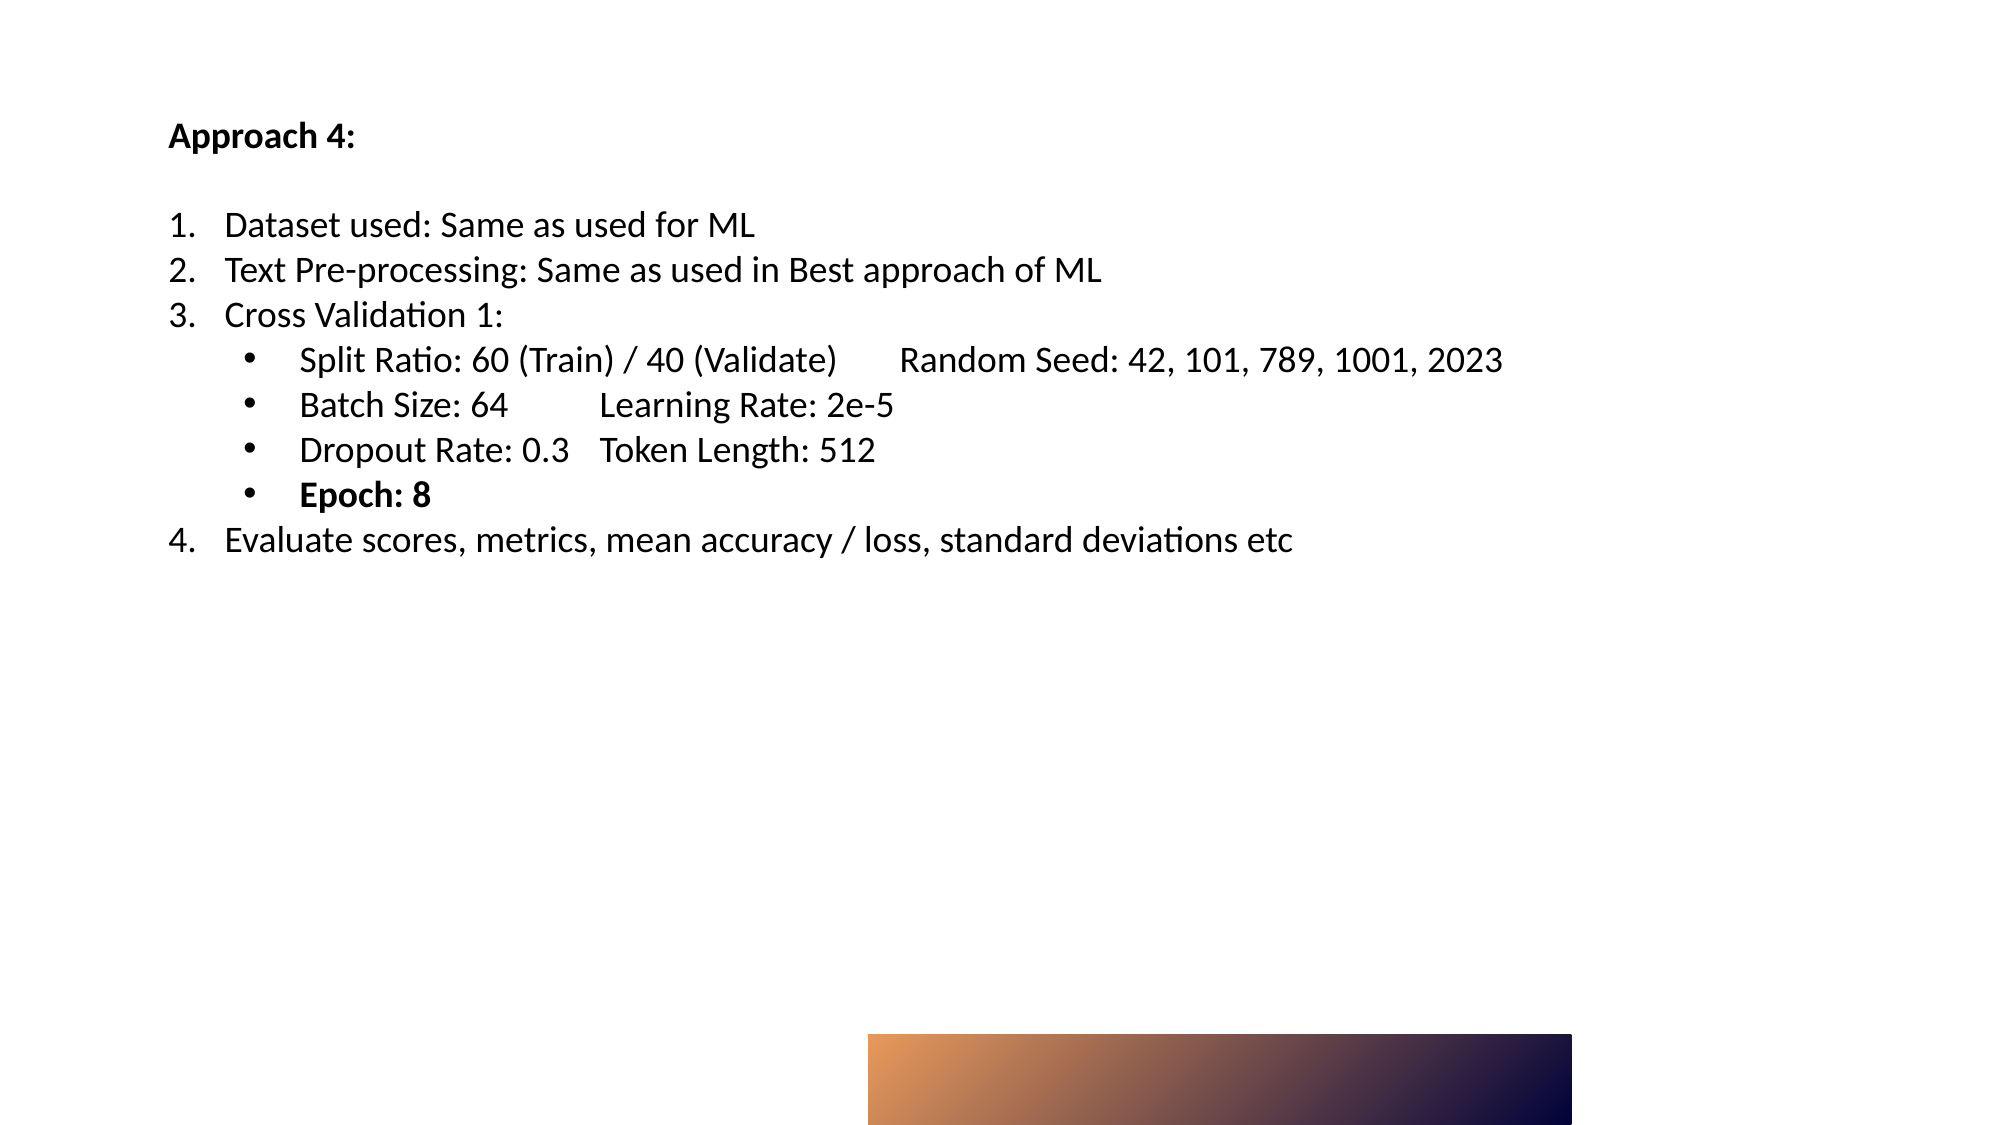

Approach 4:
Dataset used: Same as used for ML
Text Pre-processing: Same as used in Best approach of ML
Cross Validation 1:
Split Ratio: 60 (Train) / 40 (Validate) 	Random Seed: 42, 101, 789, 1001, 2023
Batch Size: 64	Learning Rate: 2e-5
Dropout Rate: 0.3	Token Length: 512
Epoch: 8
Evaluate scores, metrics, mean accuracy / loss, standard deviations etc